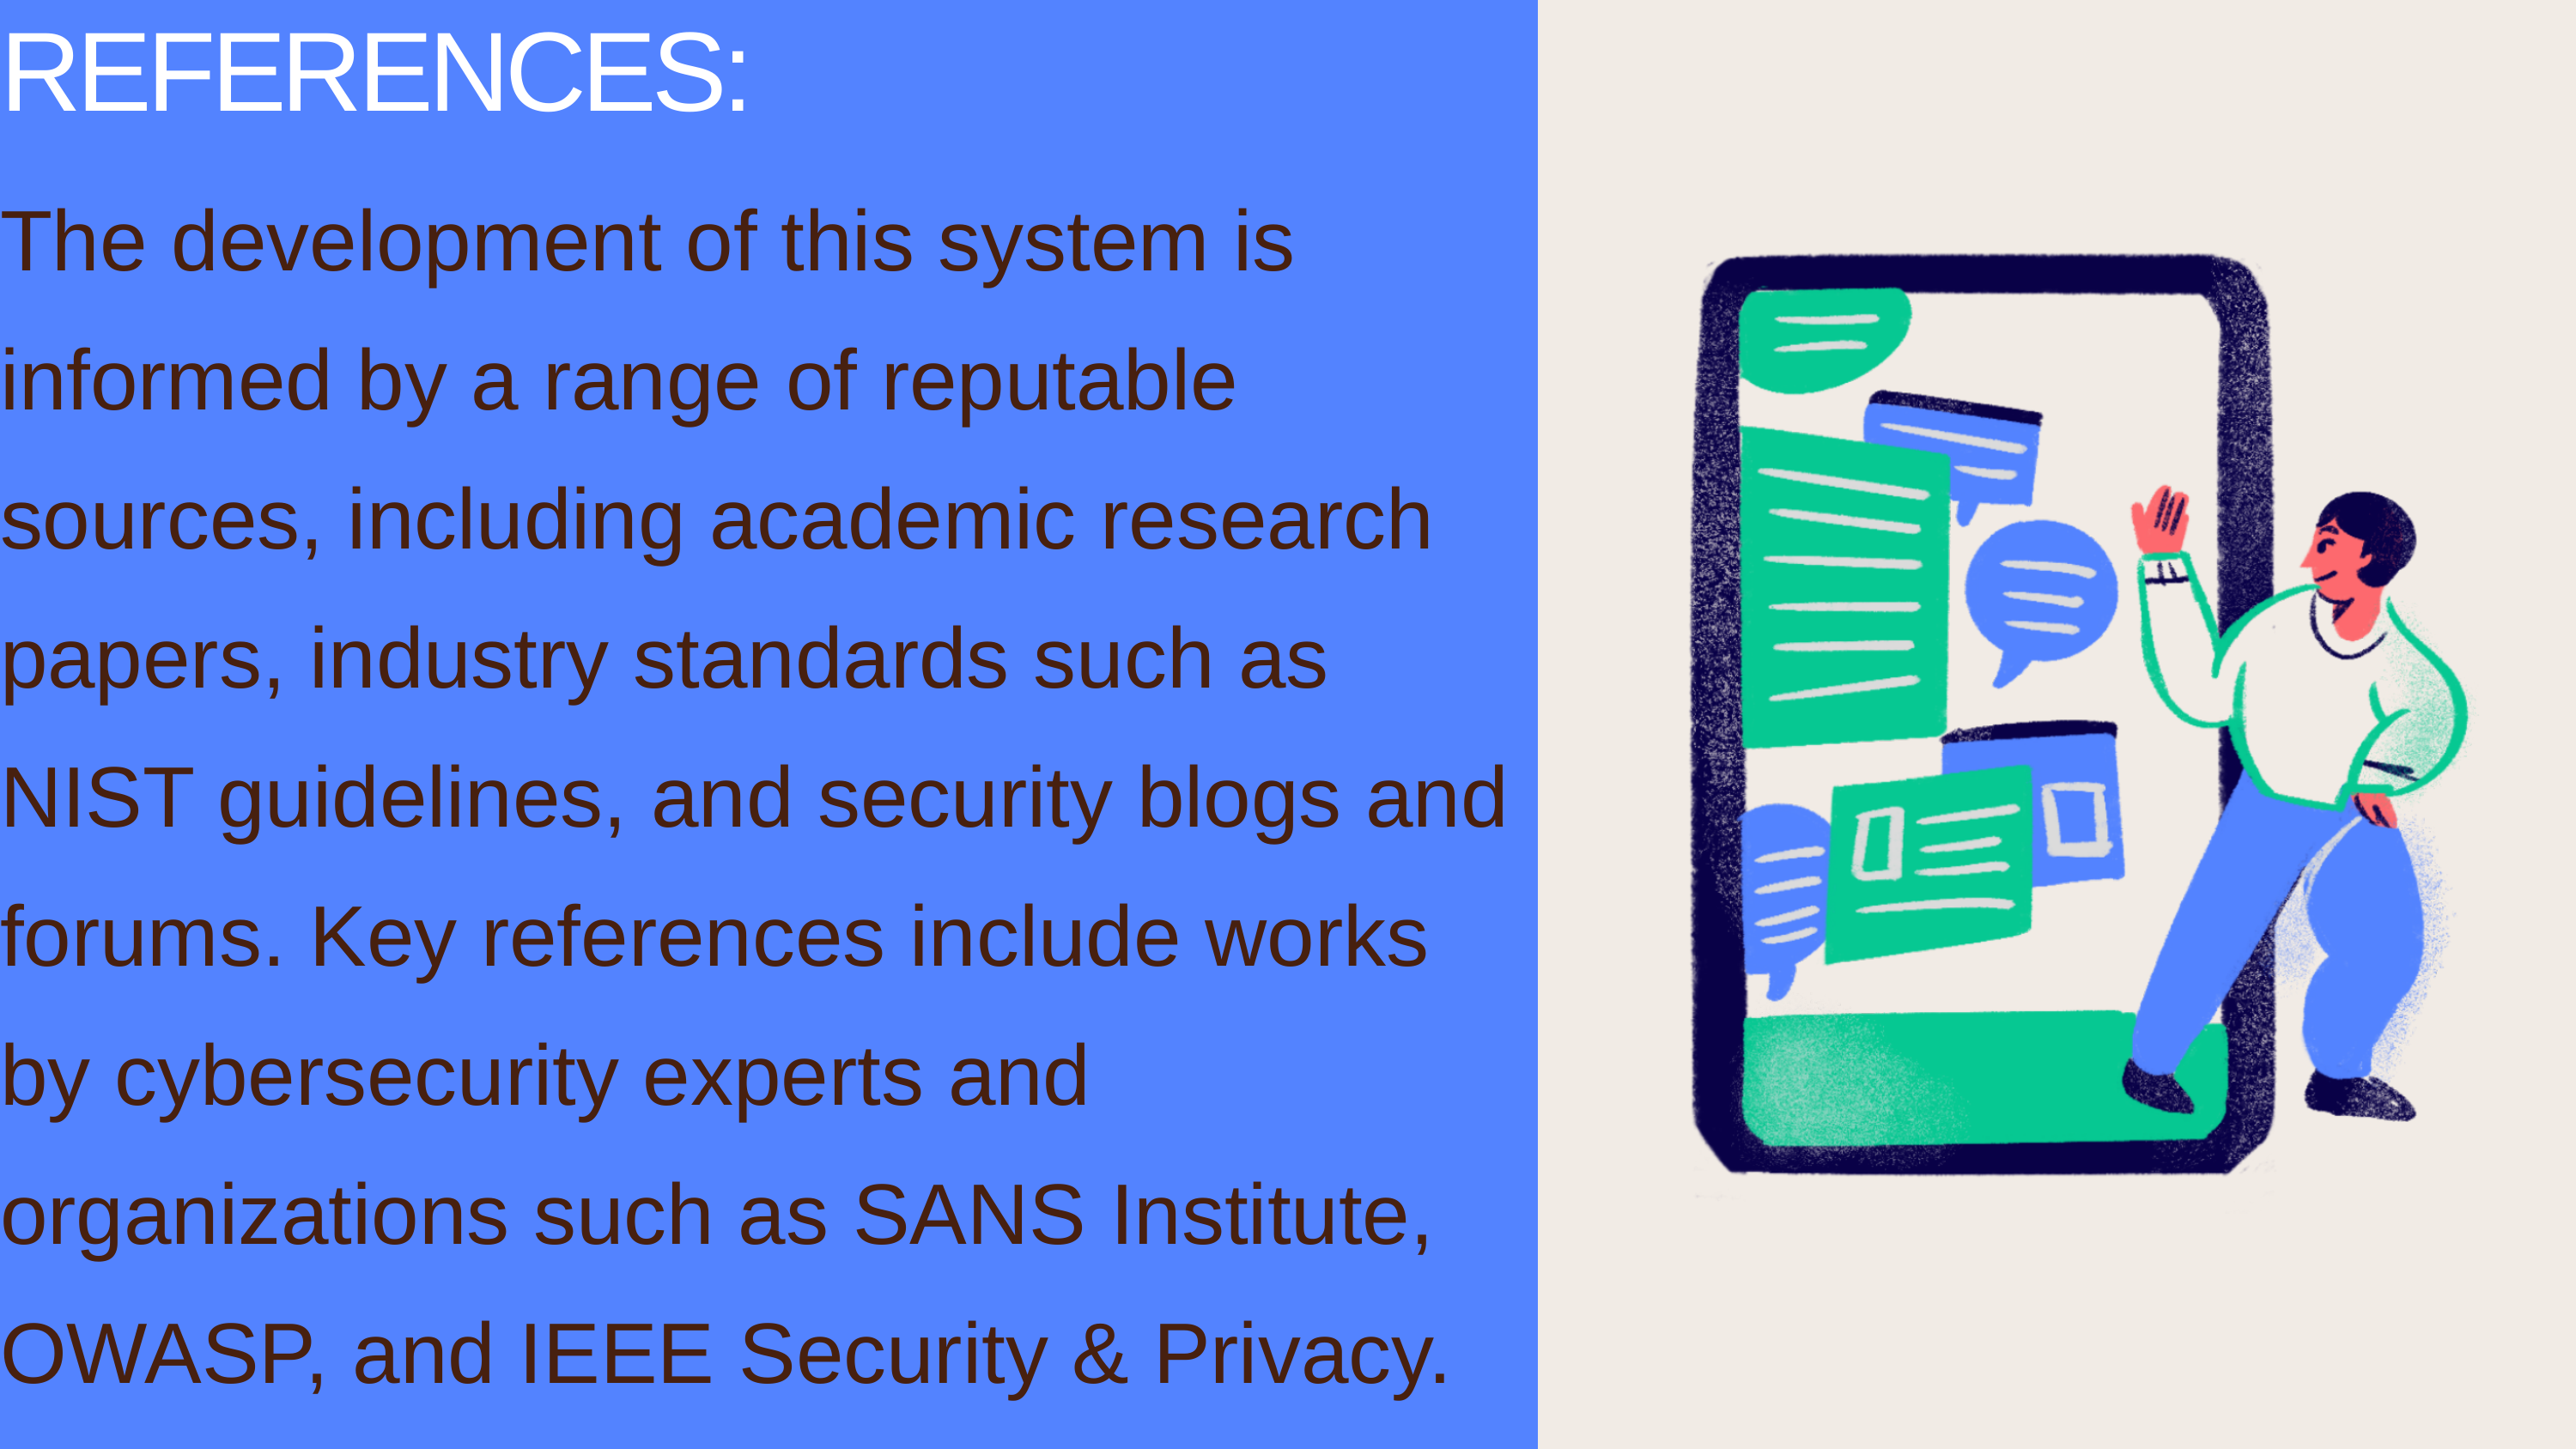

REFERENCES:
The development of this system is informed by a range of reputable sources, including academic research papers, industry standards such as NIST guidelines, and security blogs and forums. Key references include works by cybersecurity experts and organizations such as SANS Institute, OWASP, and IEEE Security & Privacy.